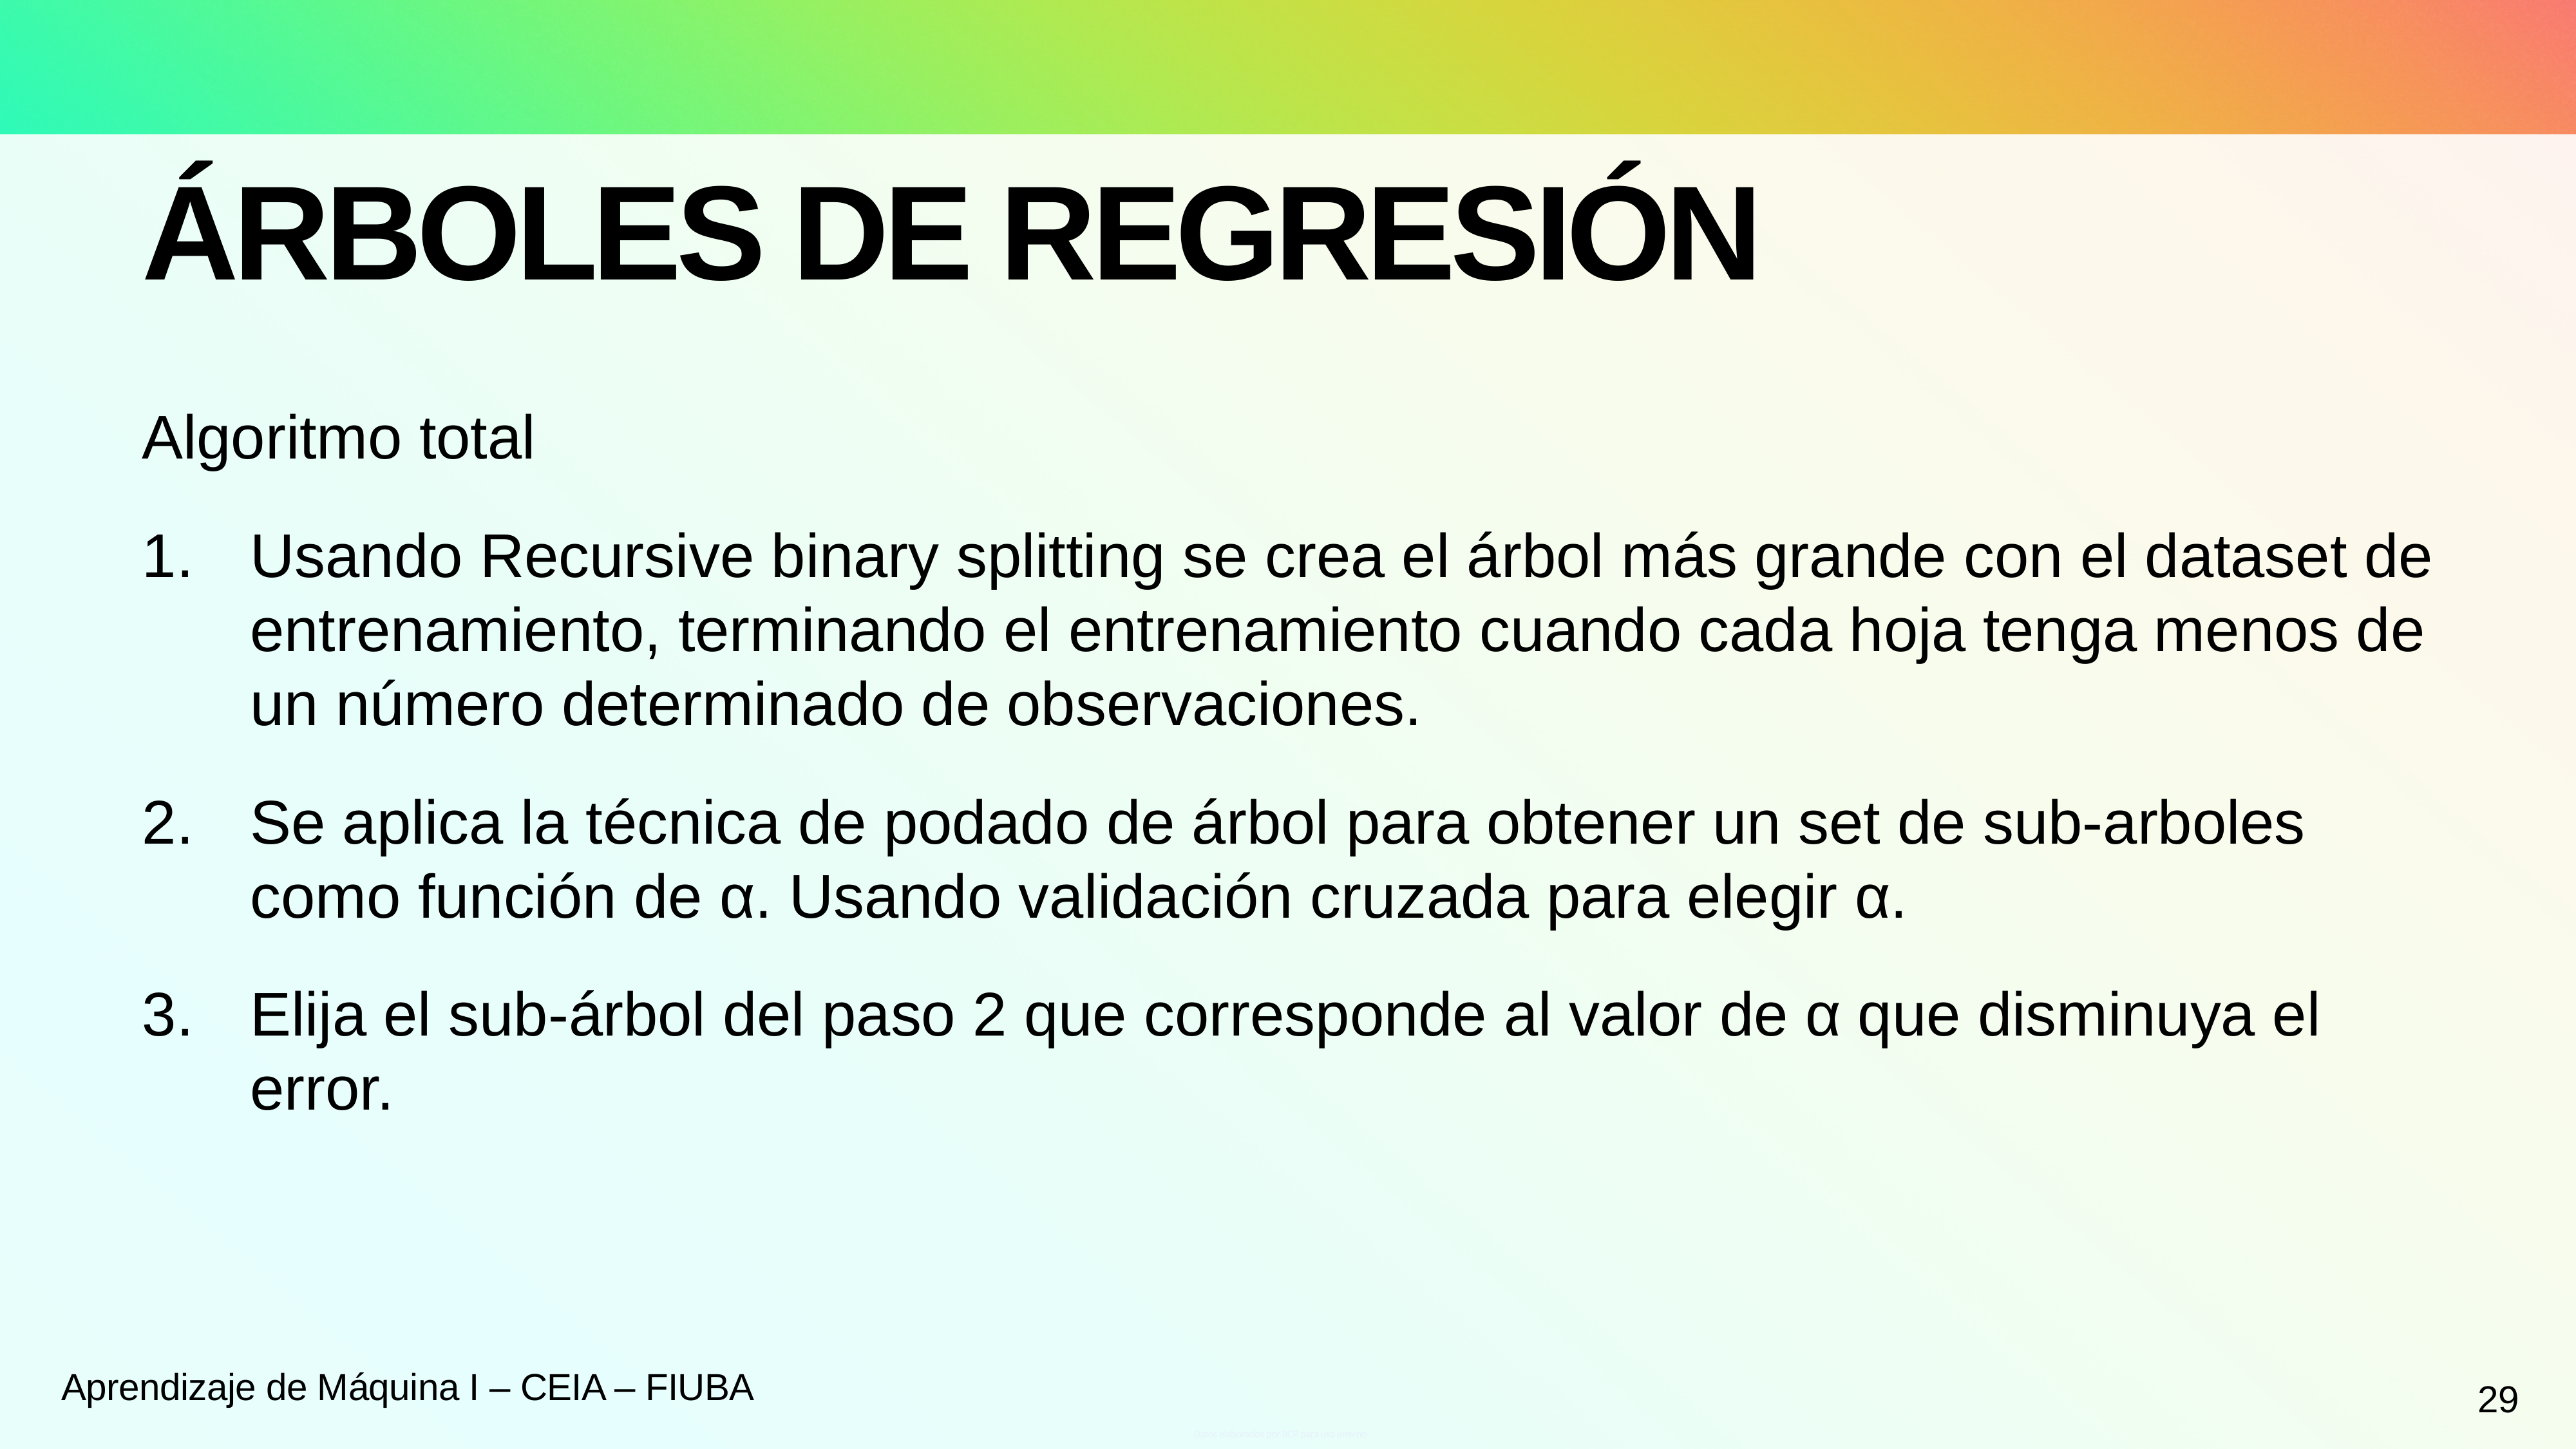

# Árboles de Regresión
Algoritmo total
Usando Recursive binary splitting se crea el árbol más grande con el dataset de entrenamiento, terminando el entrenamiento cuando cada hoja tenga menos de un número determinado de observaciones.
Se aplica la técnica de podado de árbol para obtener un set de sub-arboles como función de α. Usando validación cruzada para elegir α.
Elija el sub-árbol del paso 2 que corresponde al valor de α que disminuya el error.
Aprendizaje de Máquina I – CEIA – FIUBA
29